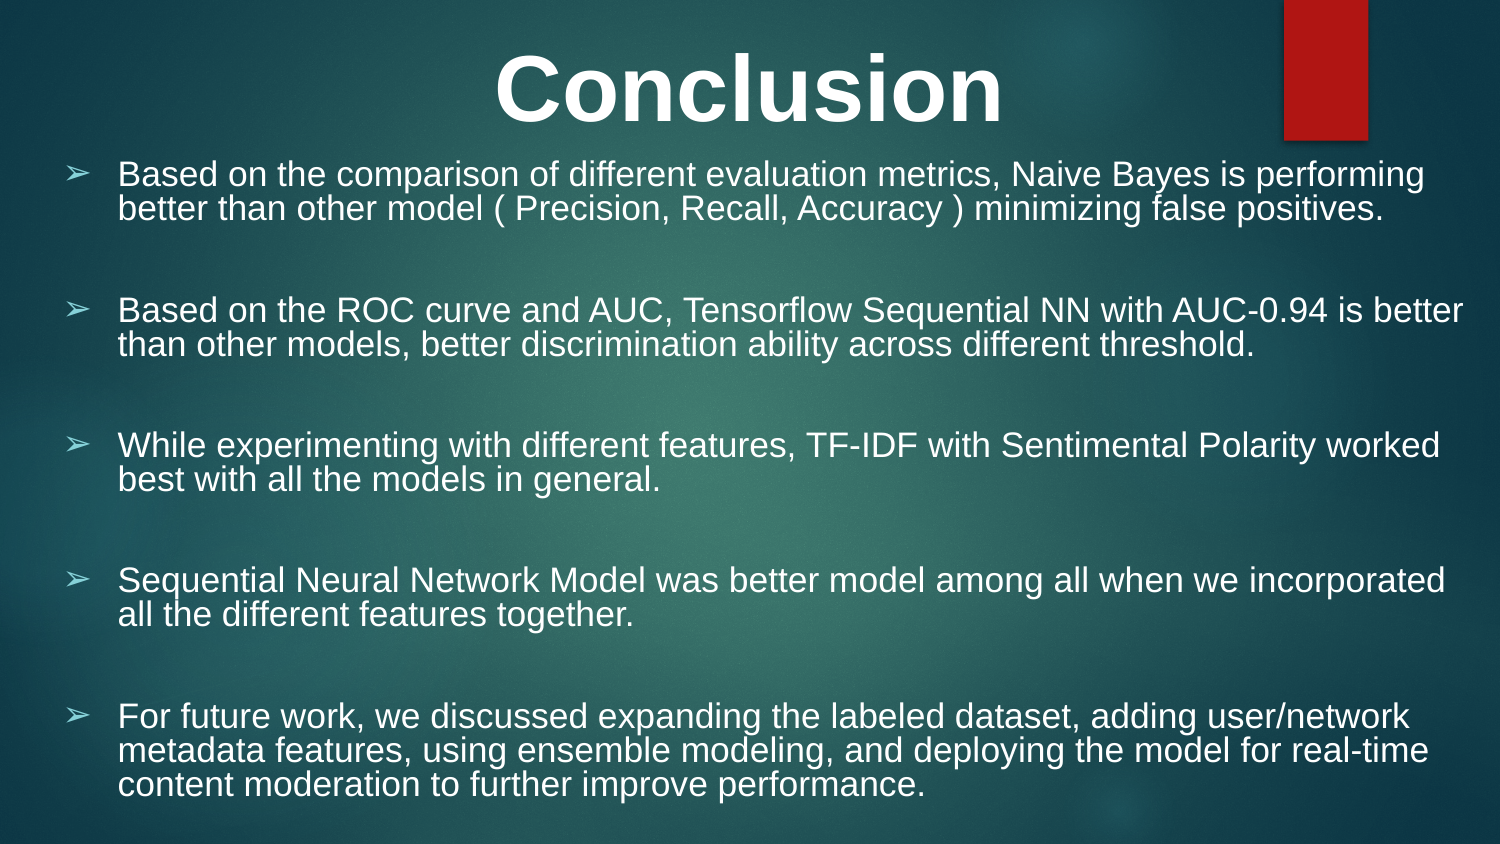

# Conclusion
Based on the comparison of different evaluation metrics, Naive Bayes is performing better than other model ( Precision, Recall, Accuracy ) minimizing false positives.

Based on the ROC curve and AUC, Tensorflow Sequential NN with AUC-0.94 is better than other models, better discrimination ability across different threshold.

While experimenting with different features, TF-IDF with Sentimental Polarity worked best with all the models in general.

Sequential Neural Network Model was better model among all when we incorporated all the different features together.

For future work, we discussed expanding the labeled dataset, adding user/network metadata features, using ensemble modeling, and deploying the model for real-time content moderation to further improve performance.